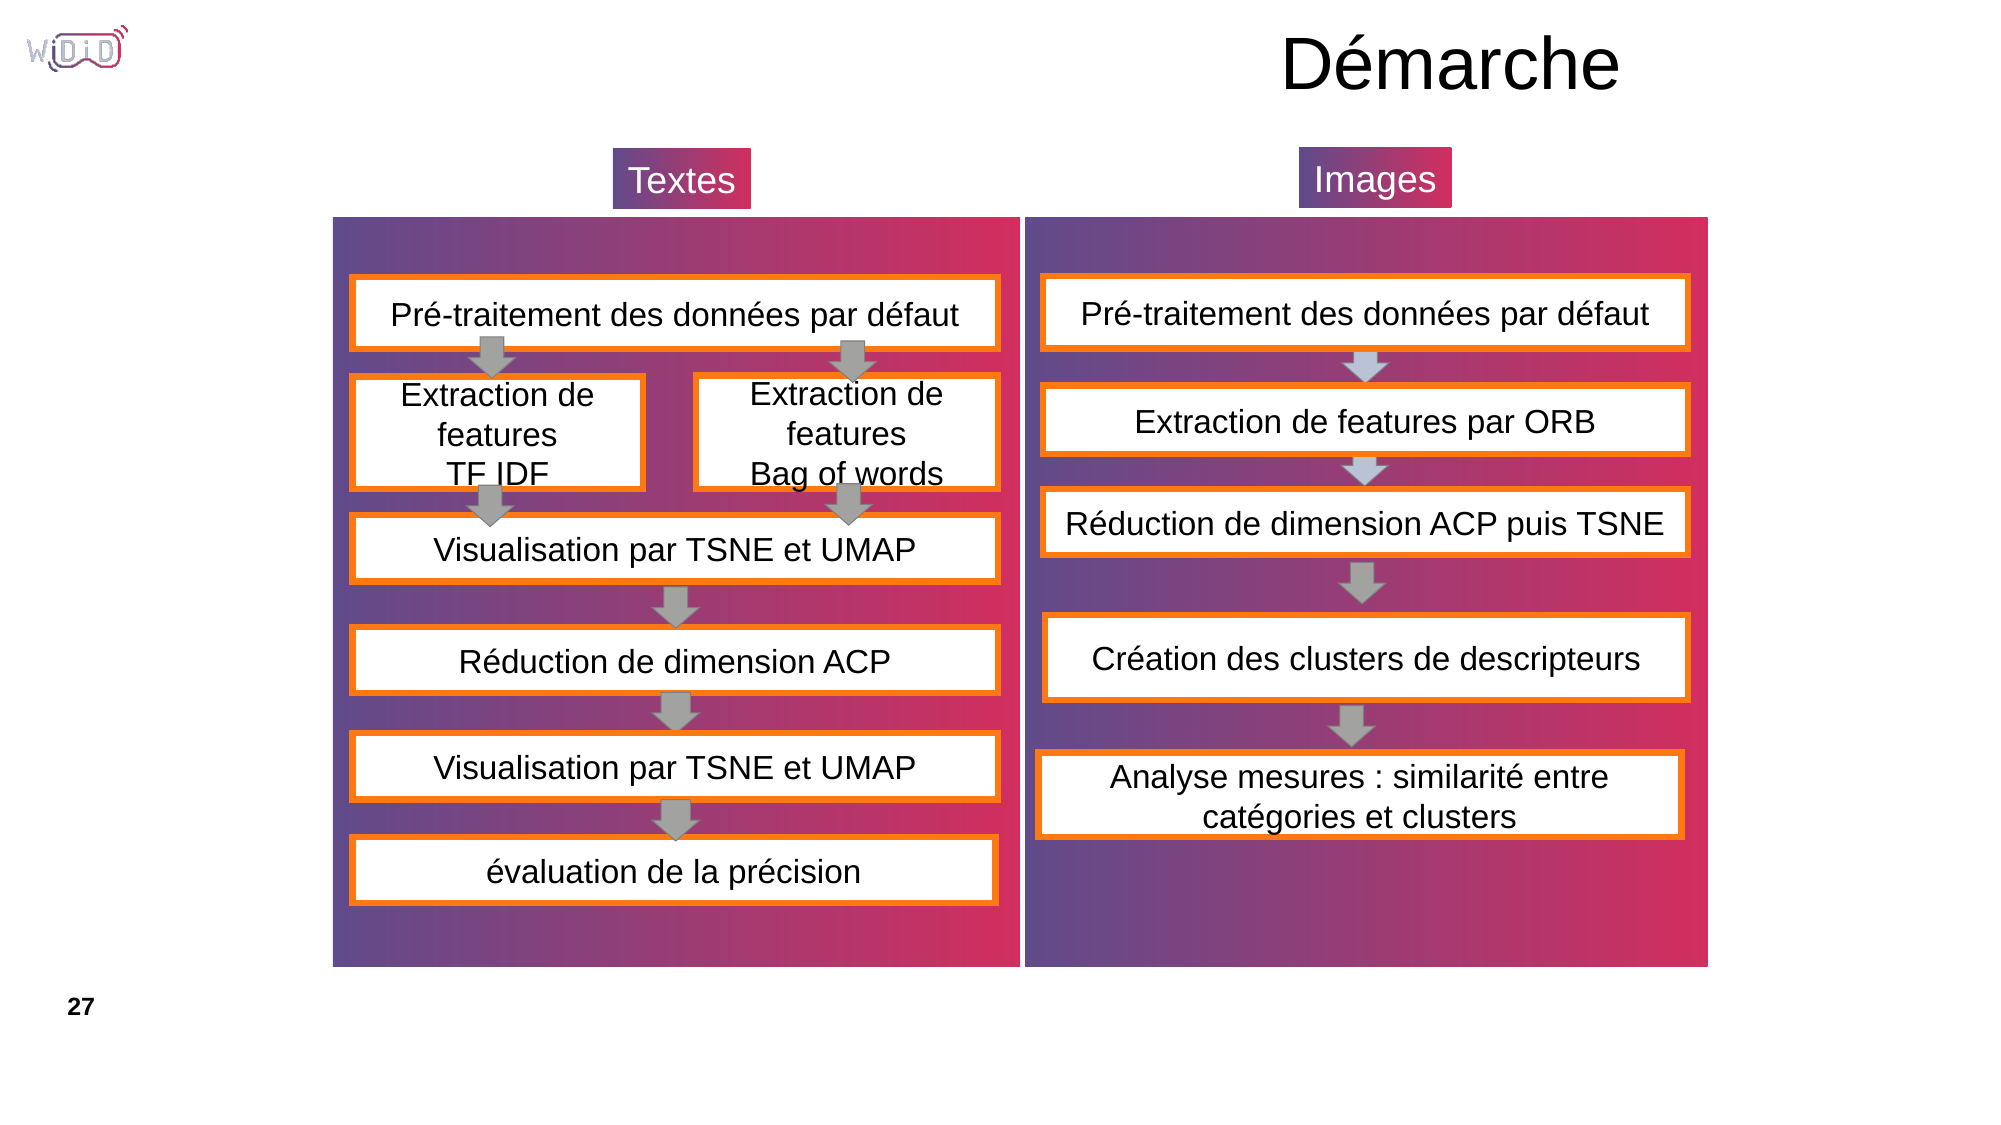

17/06/2020
27
# Démarche
Images
Textes

Pré-traitement des données par défaut
Pré-traitement des données par défaut

Extraction de features
Bag of words
Extraction de features
TF IDF
Extraction de features par ORB

Réduction de dimension ACP puis TSNE
Visualisation par TSNE et UMAP

Création des clusters de descripteurs
Réduction de dimension ACP

Visualisation par TSNE et UMAP
Analyse mesures : similarité entre catégories et clusters

évaluation de la précision